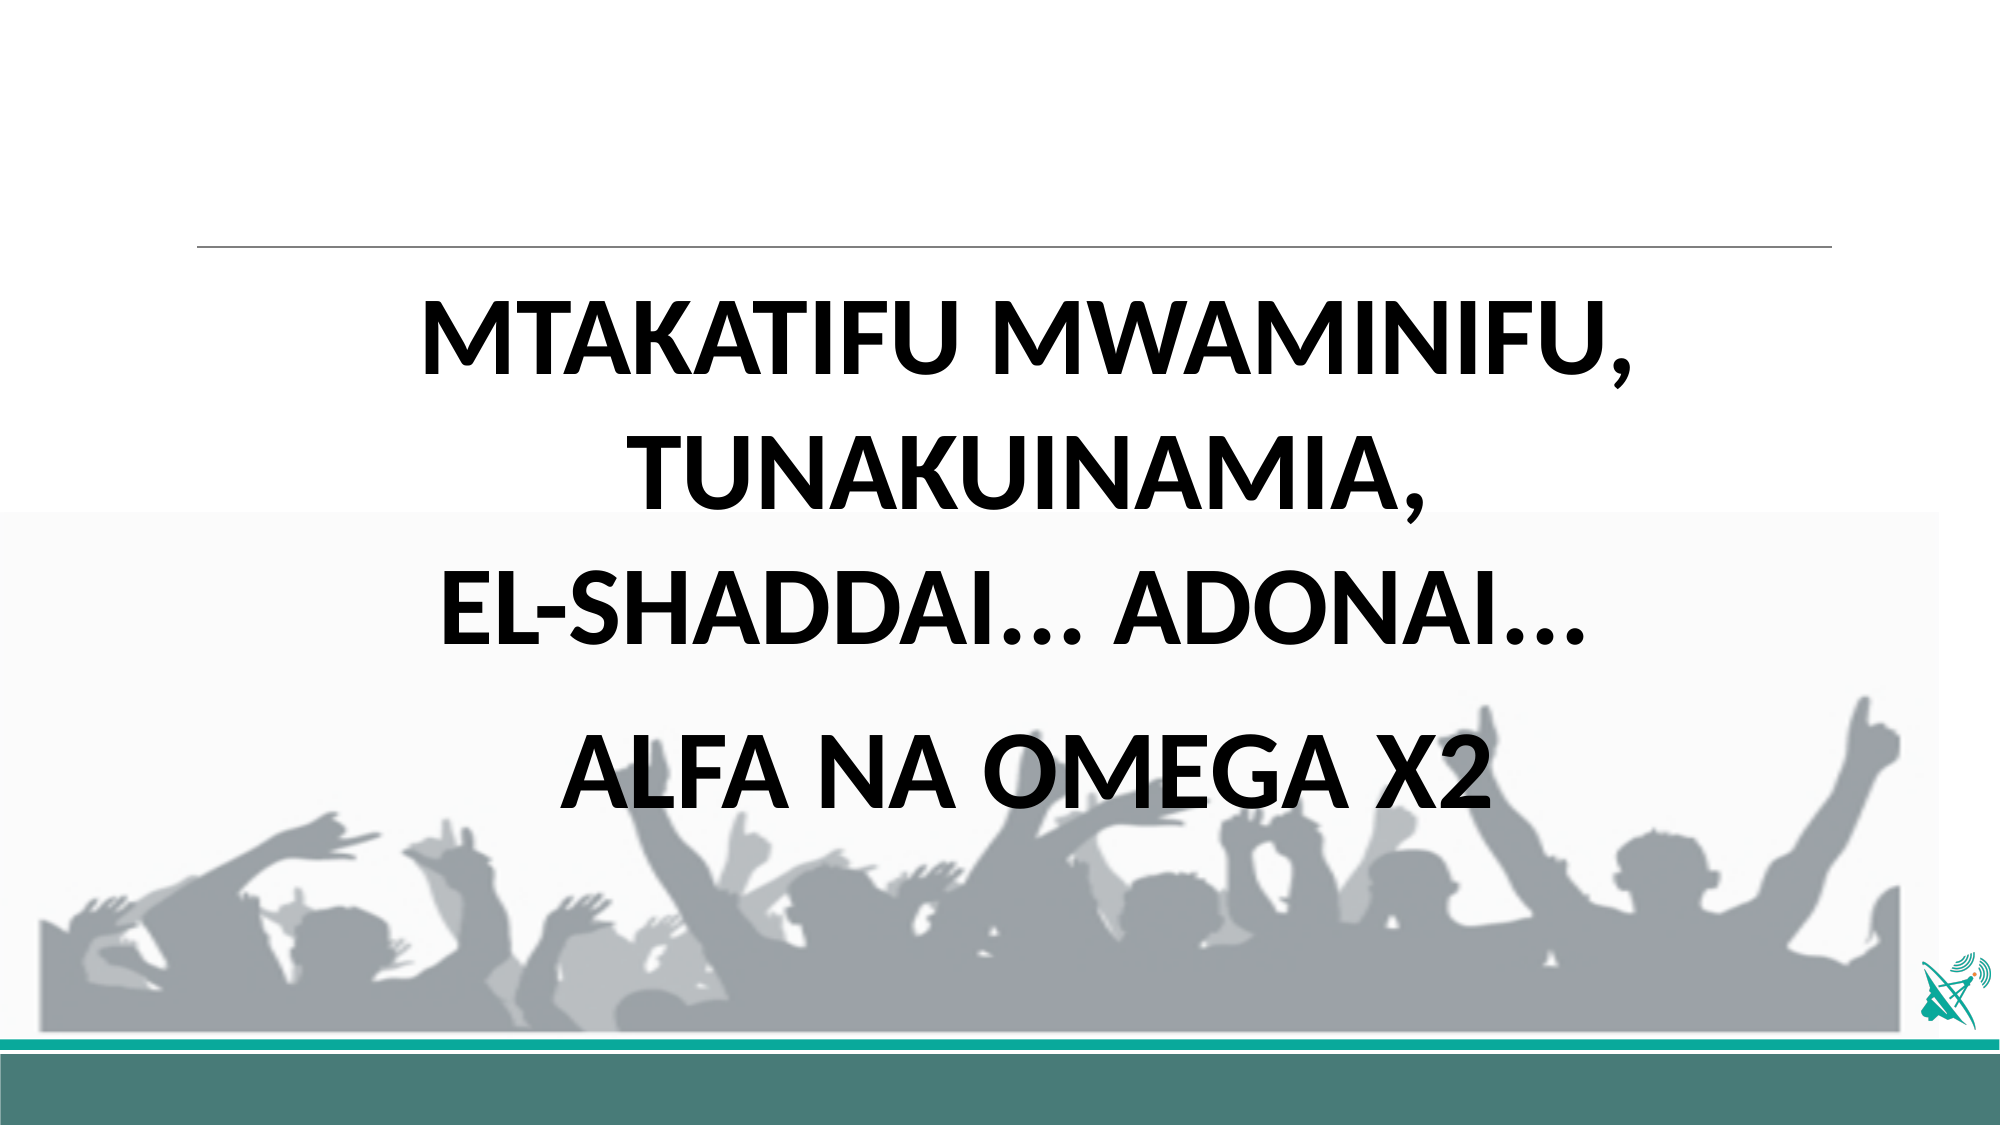

MTAKATIFU MWAMINIFU, TUNAKUINAMIA,
EL-SHADDAI... ADONAI...
ALFA NA OMEGA X2